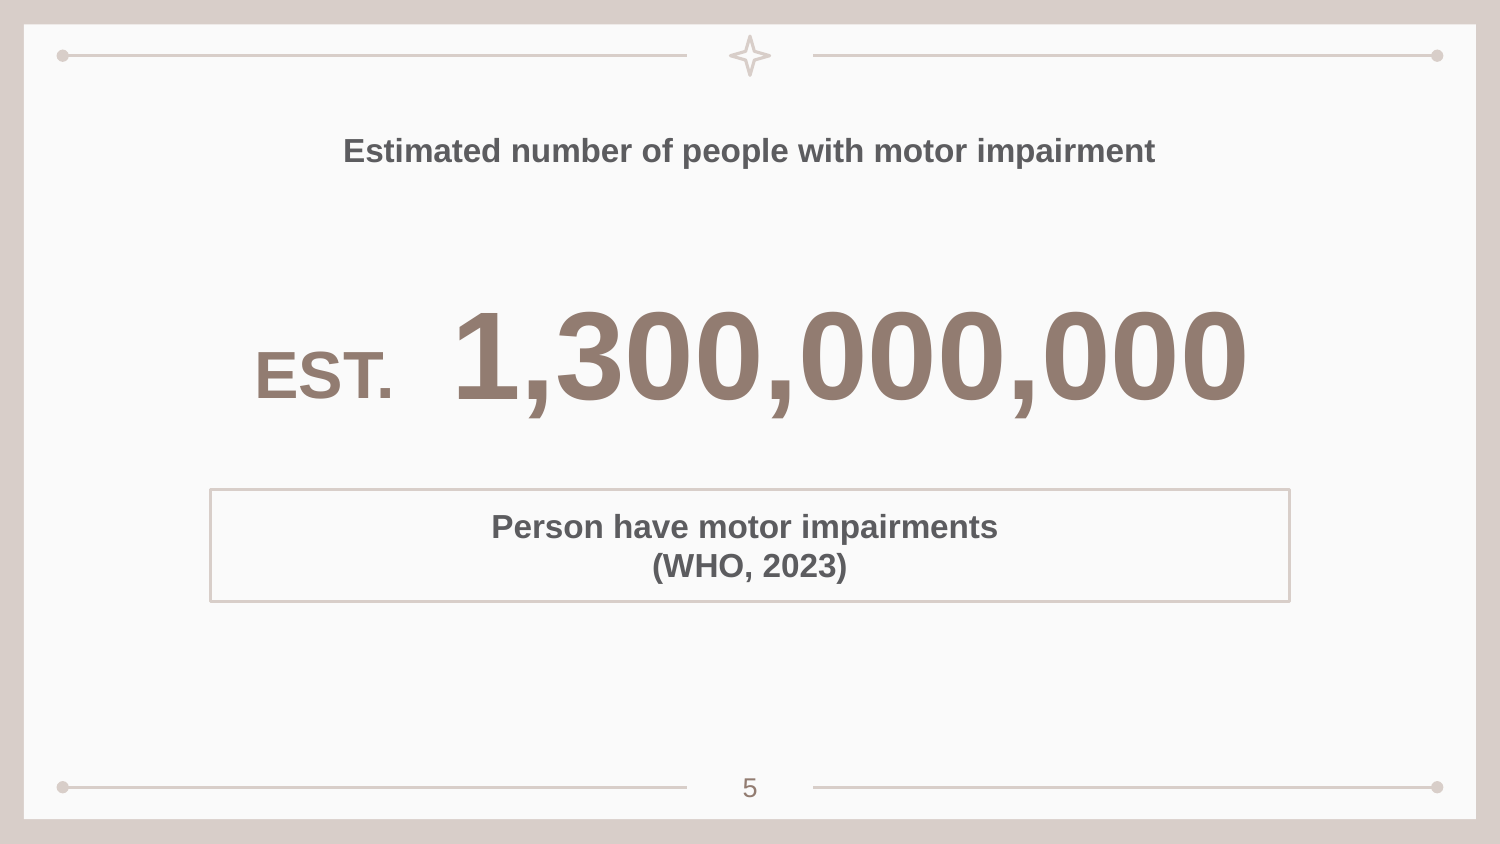

Estimated number of people with motor impairment
1,300,000,000
# EST.
Person have motor impairments
(WHO, 2023)
5